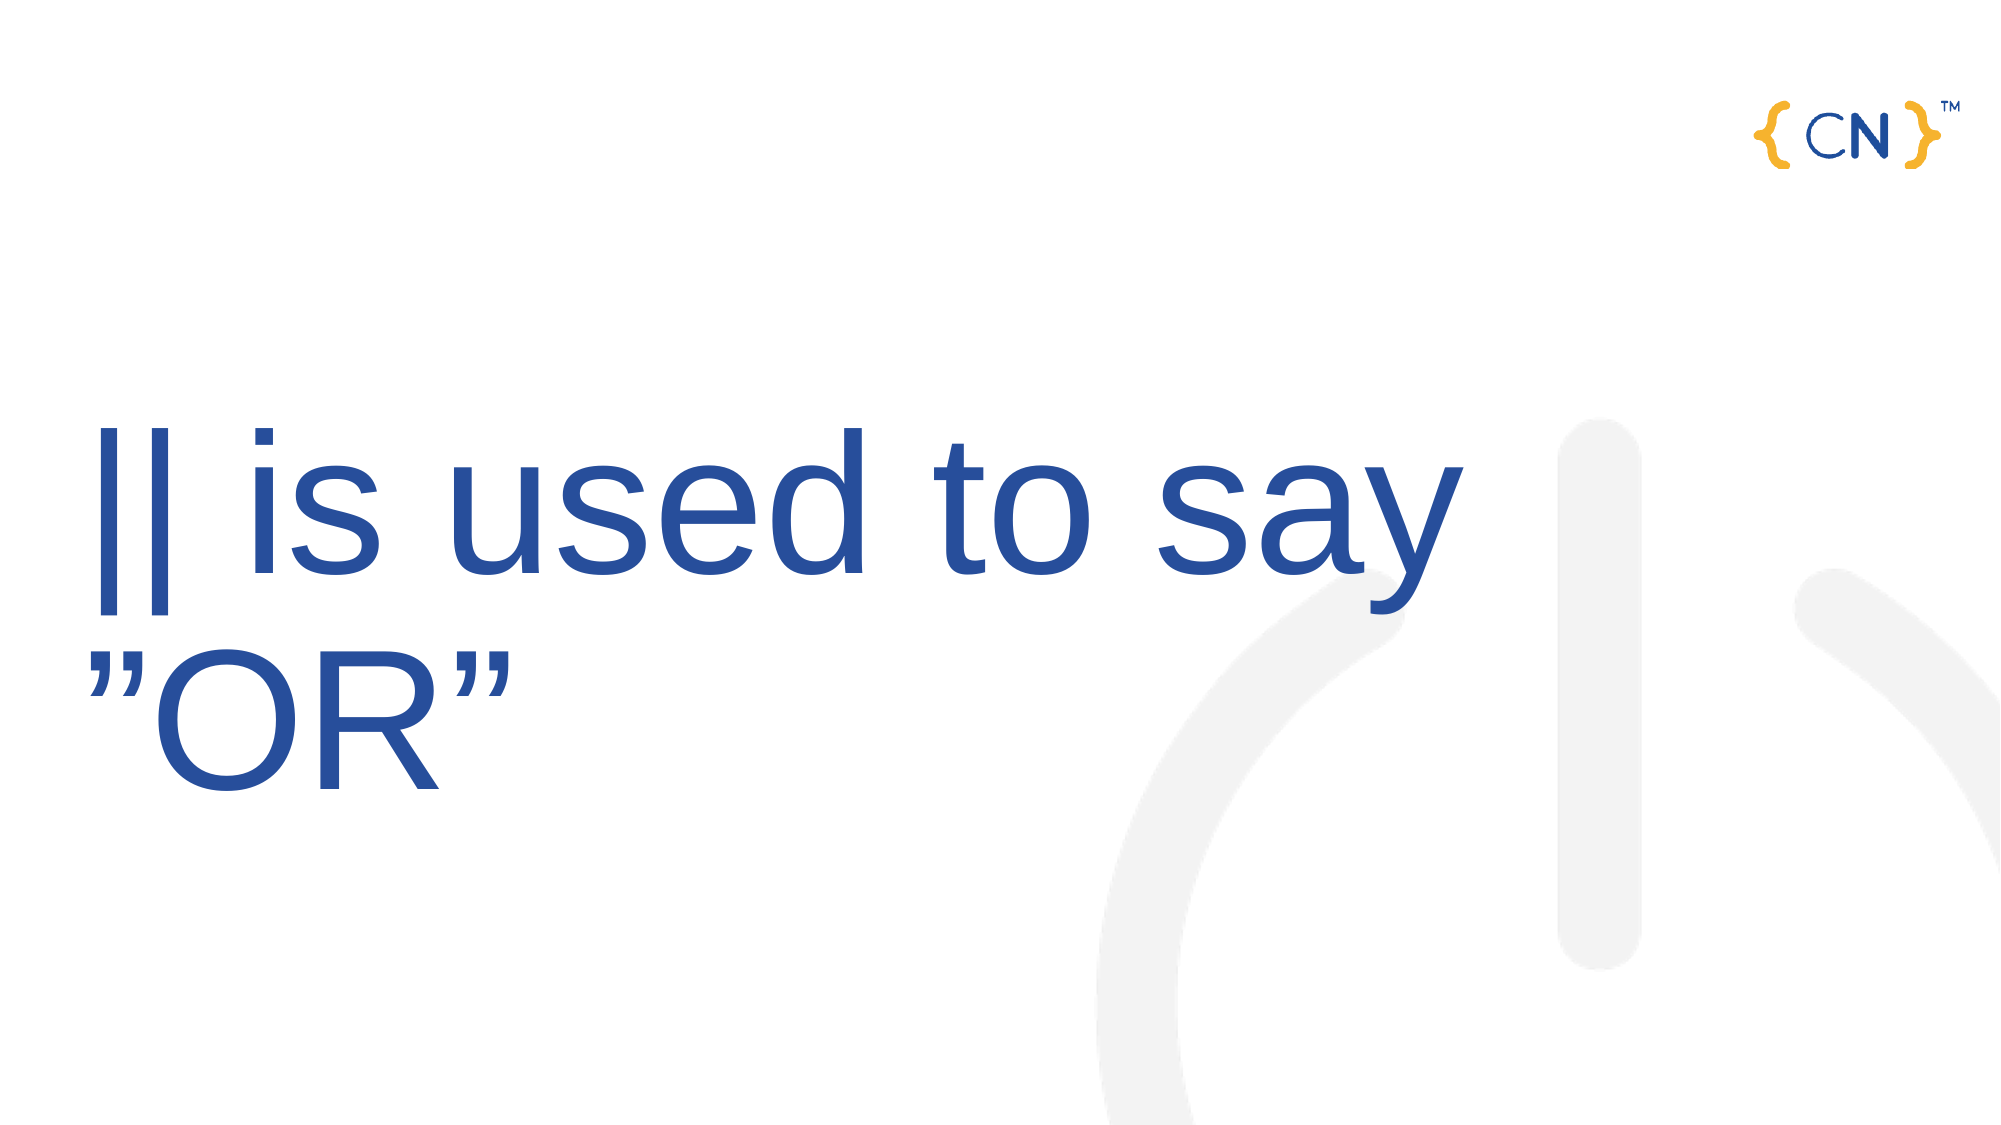

# || is used to say ”OR”